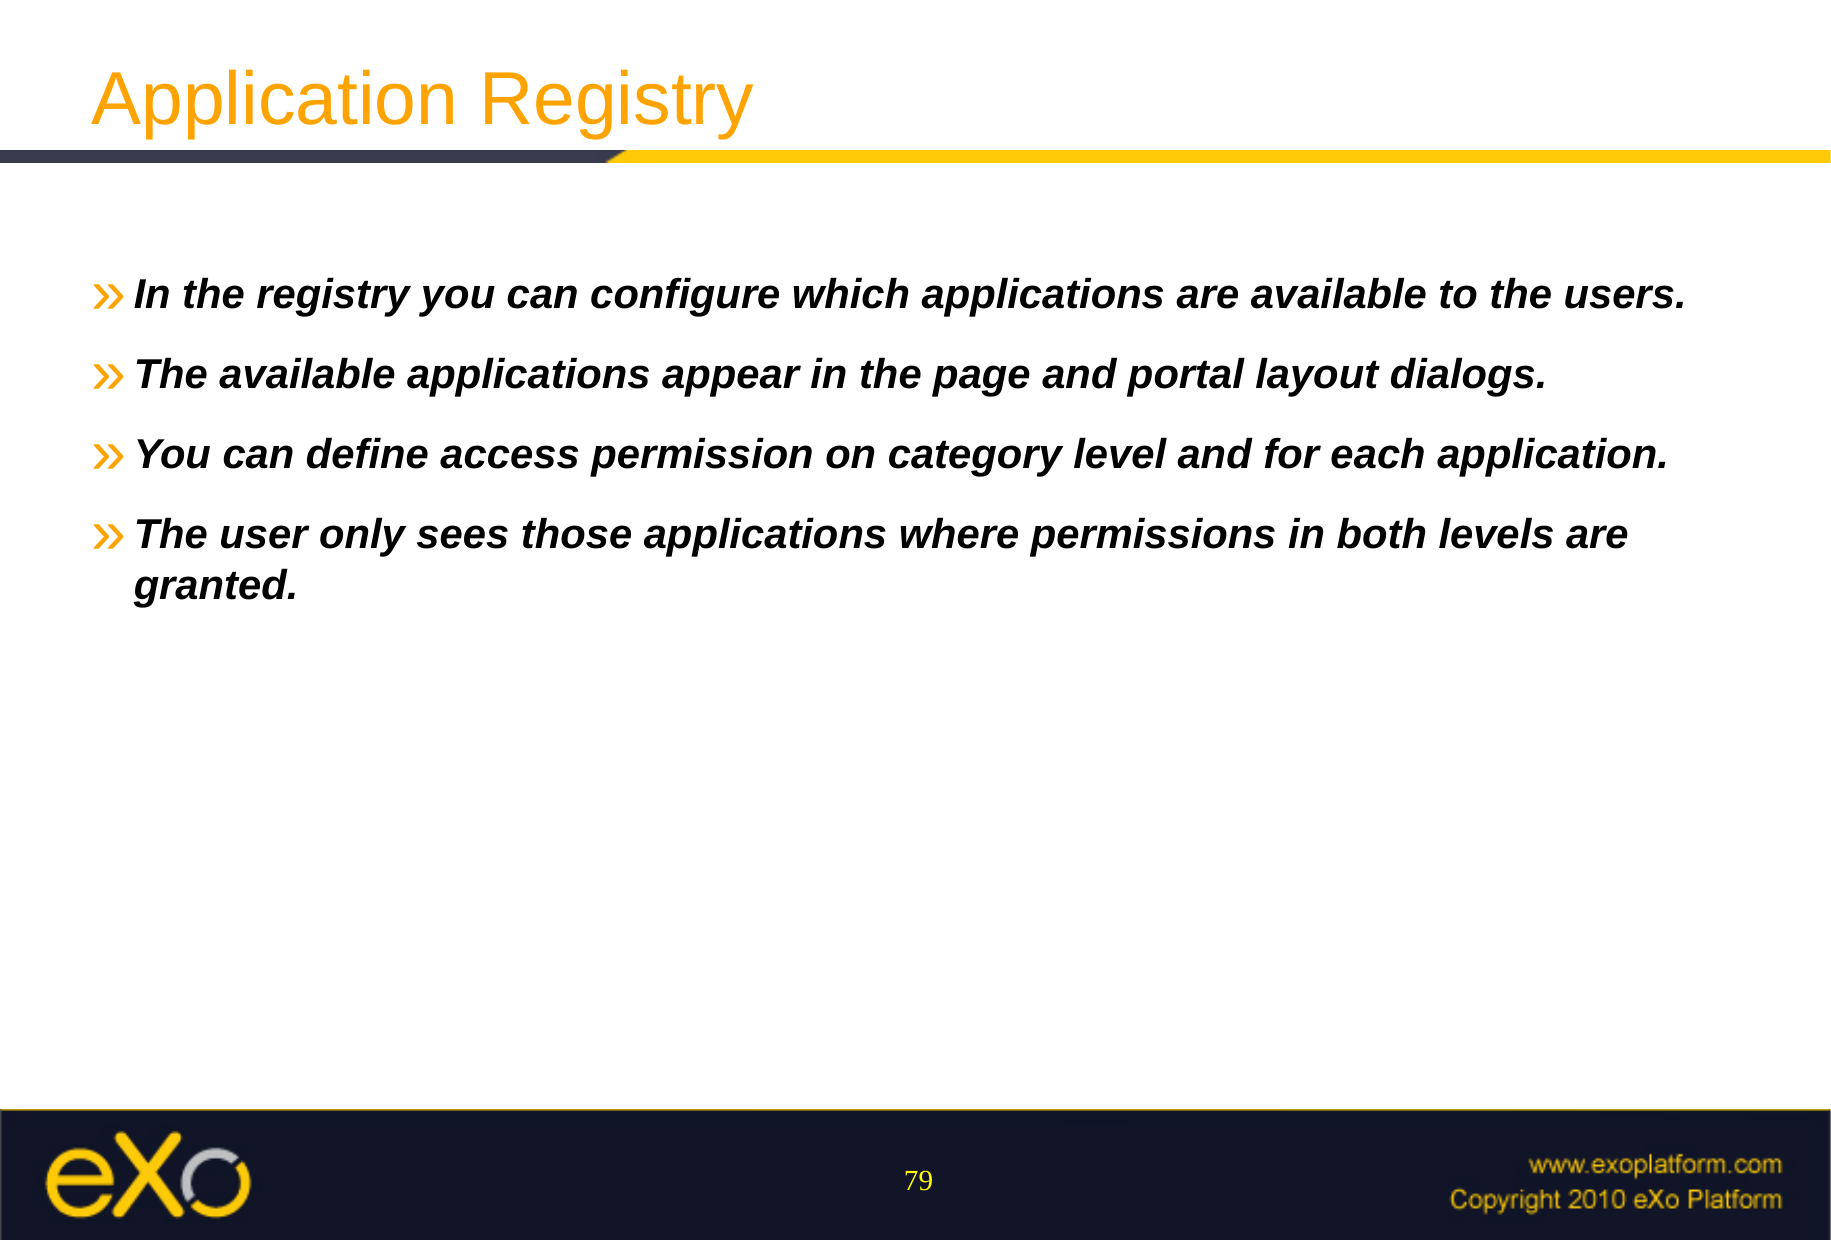

Application Registry

In the registry you can configure which applications are available to the users.
The available applications appear in the page and portal layout dialogs.
You can define access permission on category level and for each application.
The user only sees those applications where permissions in both levels are granted.